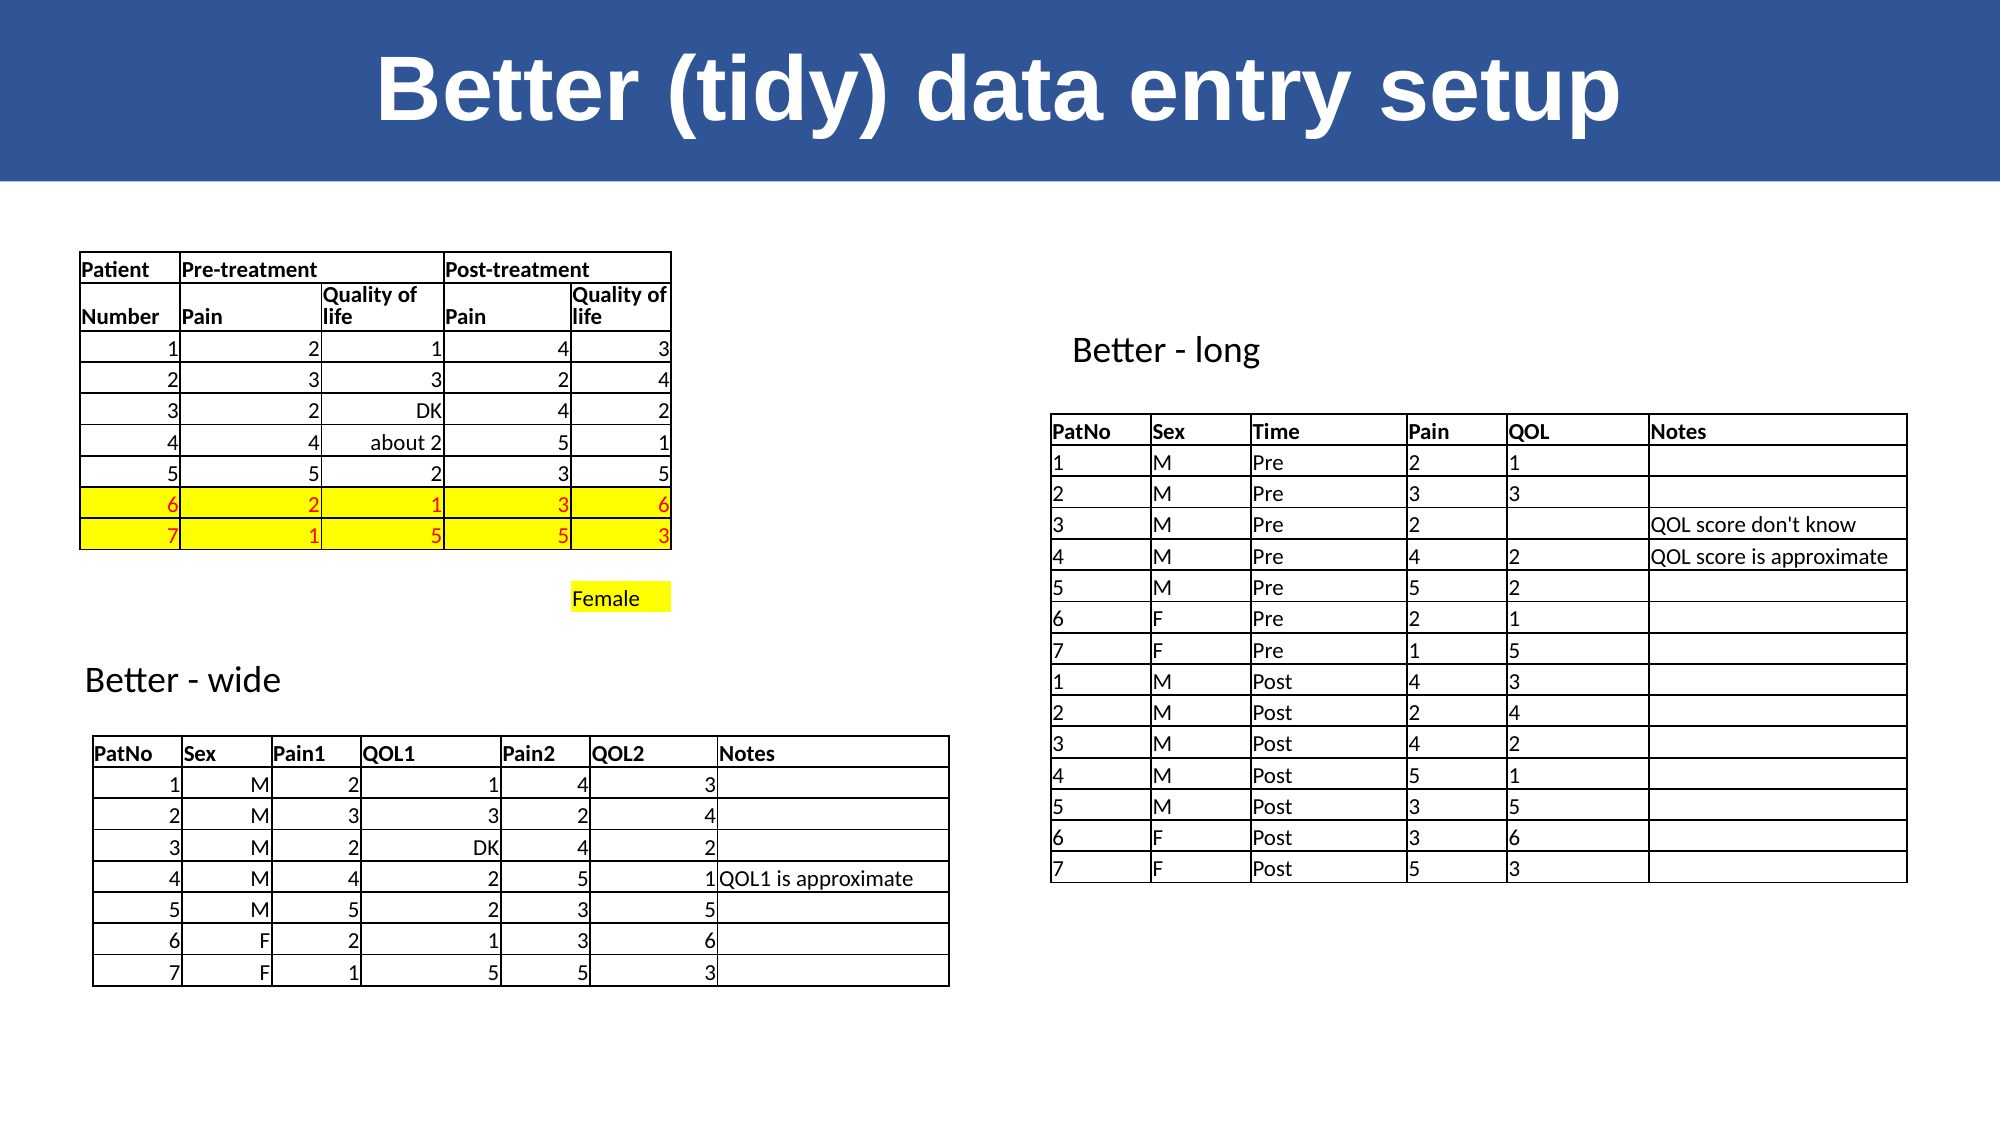

# Better (tidy) data entry setup
| Patient | Pre-treatment |  | Post-treatment |  |
| --- | --- | --- | --- | --- |
| Number | Pain | Quality of life | Pain | Quality of life |
| 1 | 2 | 1 | 4 | 3 |
| 2 | 3 | 3 | 2 | 4 |
| 3 | 2 | DK | 4 | 2 |
| 4 | 4 | about 2 | 5 | 1 |
| 5 | 5 | 2 | 3 | 5 |
| 6 | 2 | 1 | 3 | 6 |
| 7 | 1 | 5 | 5 | 3 |
|  |  |  |  |  |
|  |  |  |  | Female |
Better - long
| PatNo | Sex | Time | Pain | QOL | Notes |
| --- | --- | --- | --- | --- | --- |
| 1 | M | Pre | 2 | 1 |  |
| 2 | M | Pre | 3 | 3 |  |
| 3 | M | Pre | 2 |  | QOL score don't know |
| 4 | M | Pre | 4 | 2 | QOL score is approximate |
| 5 | M | Pre | 5 | 2 |  |
| 6 | F | Pre | 2 | 1 |  |
| 7 | F | Pre | 1 | 5 |  |
| 1 | M | Post | 4 | 3 |  |
| 2 | M | Post | 2 | 4 |  |
| 3 | M | Post | 4 | 2 |  |
| 4 | M | Post | 5 | 1 |  |
| 5 | M | Post | 3 | 5 |  |
| 6 | F | Post | 3 | 6 |  |
| 7 | F | Post | 5 | 3 |  |
Better - wide
| PatNo | Sex | Pain1 | QOL1 | Pain2 | QOL2 | Notes |
| --- | --- | --- | --- | --- | --- | --- |
| 1 | M | 2 | 1 | 4 | 3 |  |
| 2 | M | 3 | 3 | 2 | 4 |  |
| 3 | M | 2 | DK | 4 | 2 |  |
| 4 | M | 4 | 2 | 5 | 1 | QOL1 is approximate |
| 5 | M | 5 | 2 | 3 | 5 |  |
| 6 | F | 2 | 1 | 3 | 6 |  |
| 7 | F | 1 | 5 | 5 | 3 |  |